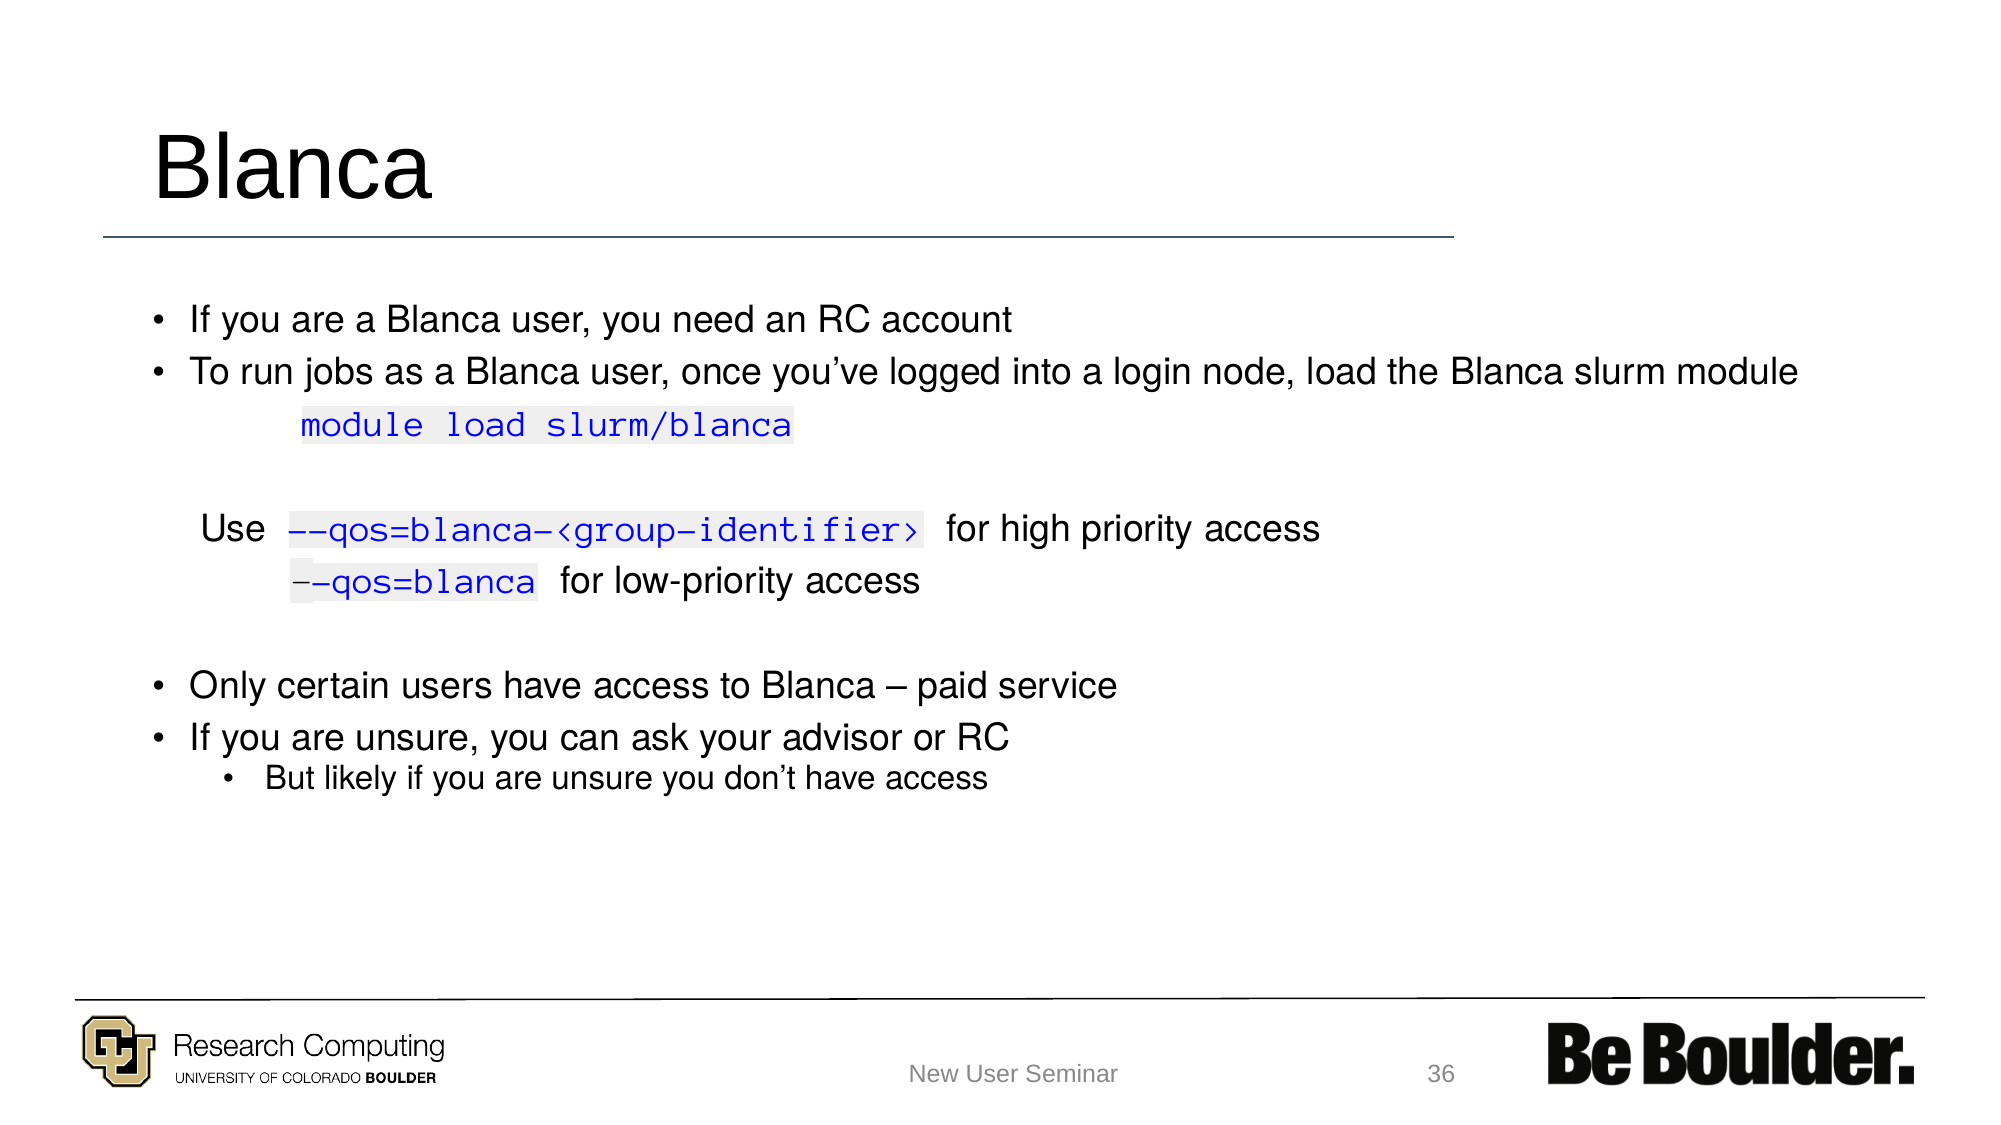

# Blanca
If you are a Blanca user, you need an RC account
To run jobs as a Blanca user, once you’ve logged into a login node, load the Blanca slurm module
module load slurm/blanca

 Use --qos=blanca-<group-identifier> for high priority access
     --qos=blanca for low-priority access

Only certain users have access to Blanca – paid service
If you are unsure, you can ask your advisor or RC
But likely if you are unsure you don’t have access
New User Seminar
36